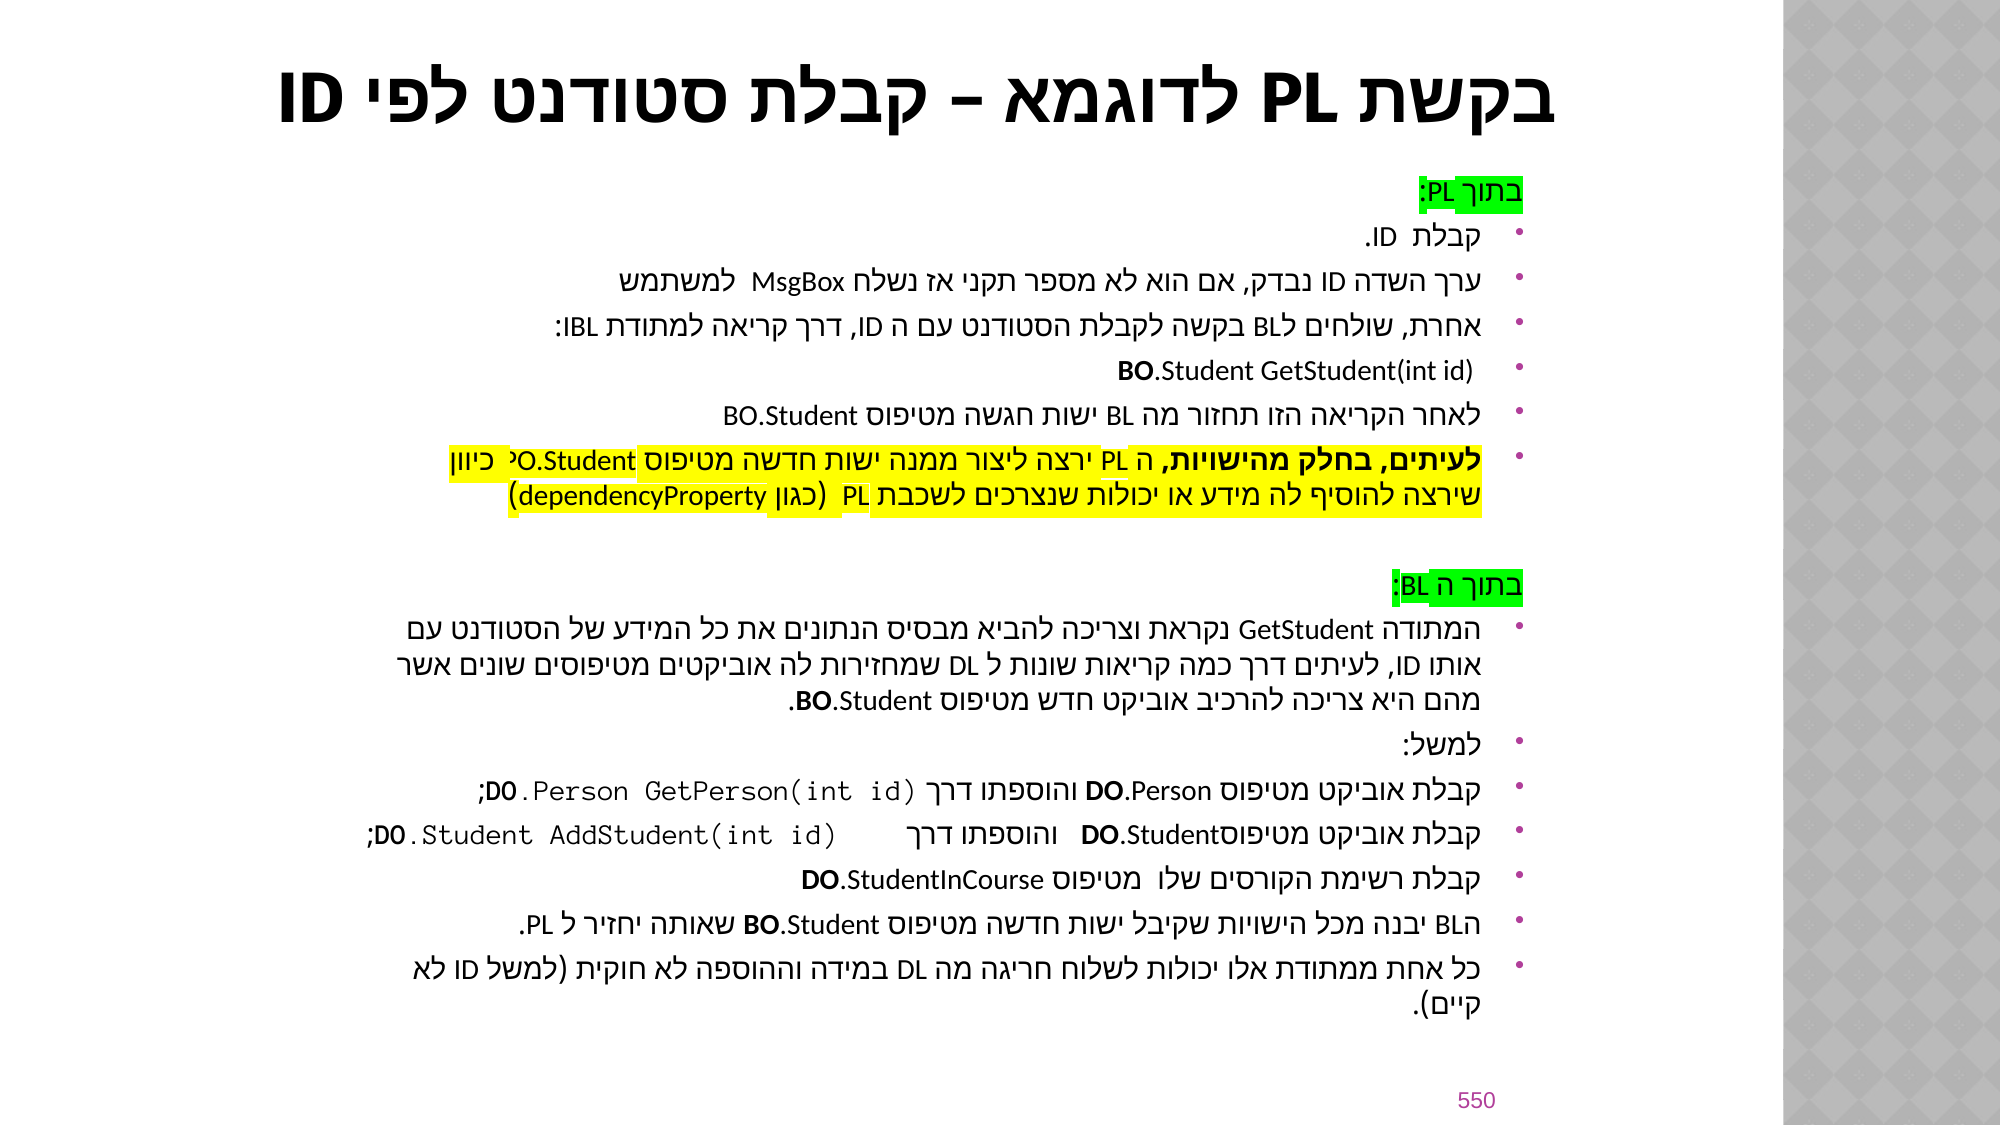

# בקשת PL לדוגמא – קבלת סטודנט לפי ID
בתוך PL:
קבלת  ID.
ערך השדה ID נבדק, אם הוא לא מספר תקני אז נשלח MsgBox  למשתמש
אחרת, שולחים לBL בקשה לקבלת הסטודנט עם ה ID, דרך קריאה למתודת IBL:
 BO.Student GetStudent(int id)
לאחר הקריאה הזו תחזור מה BL ישות חגשה מטיפוס BO.Student
לעיתים, בחלק מהישויות, ה PL ירצה ליצור ממנה ישות חדשה מטיפוס PO.Student כיוון שירצה להוסיף לה מידע או יכולות שנצרכים לשכבת PL  (כגון dependencyProperty)

בתוך ה BL:
המתודה GetStudent נקראת וצריכה להביא מבסיס הנתונים את כל המידע של הסטודנט עם אותו ID, לעיתים דרך כמה קריאות שונות ל DL שמחזירות לה אוביקטים מטיפוסים שונים אשר מהם היא צריכה להרכיב אוביקט חדש מטיפוס BO.Student.
למשל:
קבלת אוביקט מטיפוס DO.Person והוספתו דרך DO.Person GetPerson(int id);
קבלת אוביקט מטיפוסDO.Student   והוספתו דרך         DO.Student AddStudent(int id);
קבלת רשימת הקורסים שלו  מטיפוס DO.StudentInCourse
הBL יבנה מכל הישויות שקיבל ישות חדשה מטיפוס BO.Student שאותה יחזיר ל PL.
כל אחת ממתודת אלו יכולות לשלוח חריגה מה DL במידה וההוספה לא חוקית (למשל ID לא קיים).
550